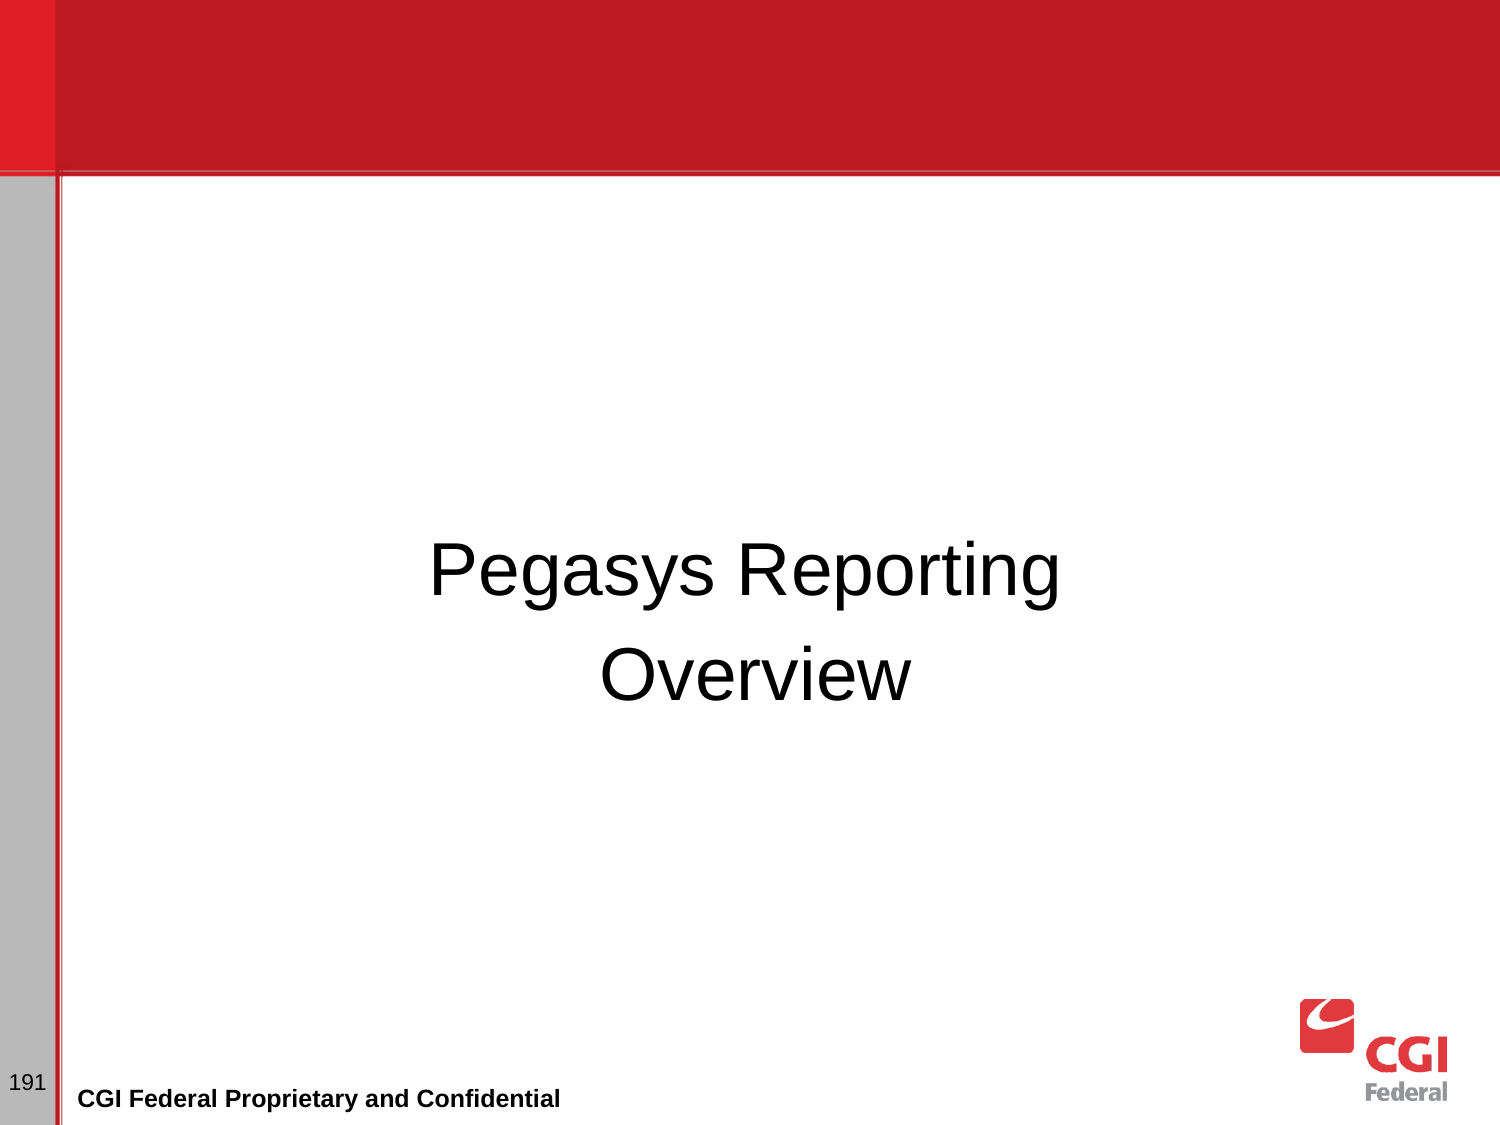

Pegasys Reporting
Overview
# Dunning
191
CGI Federal Proprietary and Confidential